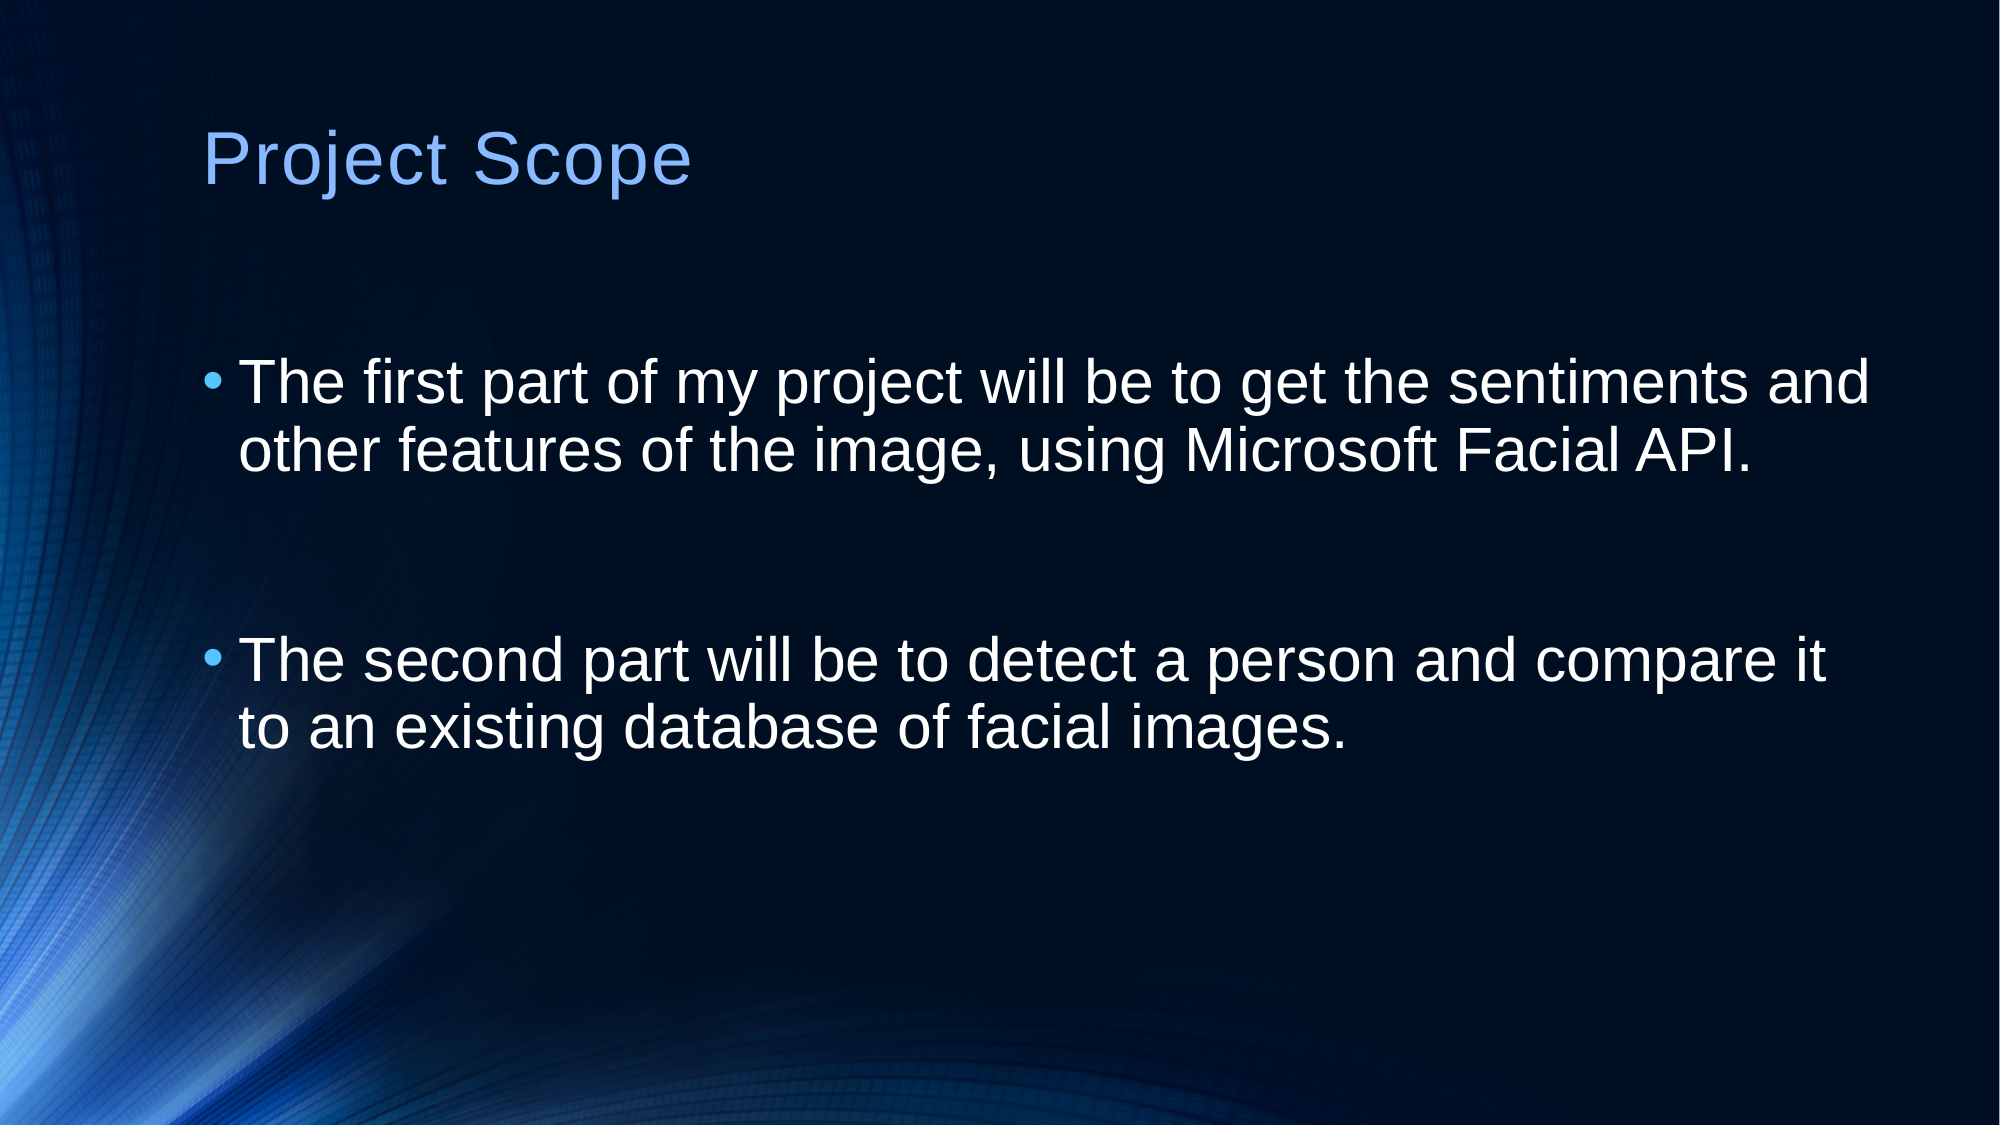

# Project Scope
The first part of my project will be to get the sentiments and other features of the image, using Microsoft Facial API.

The second part will be to detect a person and compare it to an existing database of facial images.